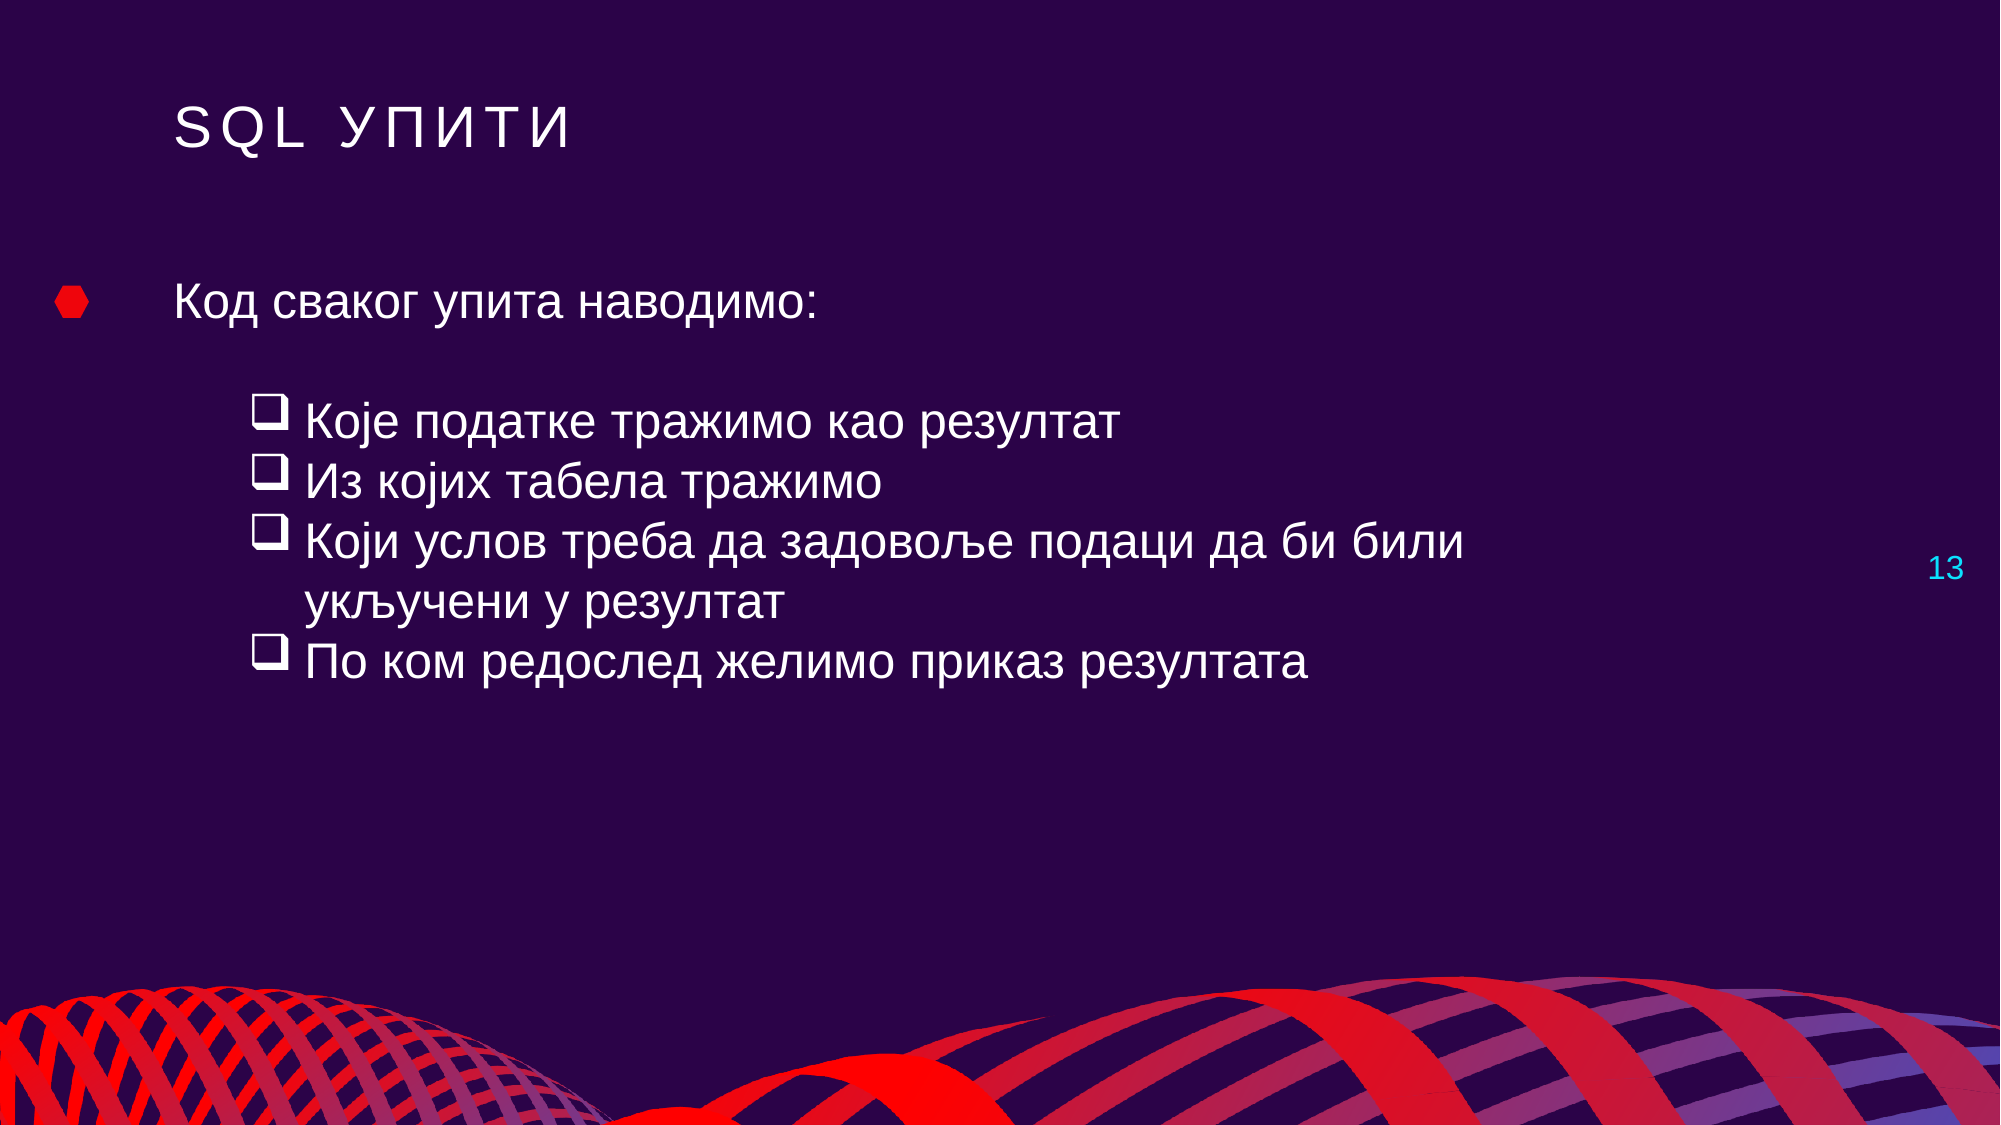

# SQL упити
Код сваког упита наводимо:

Које податке тражимо као резултат
Из којих табела тражимо
Који услов треба да задовоље подаци да би били укључени у резултат
По ком редослед желимо приказ резултата

13